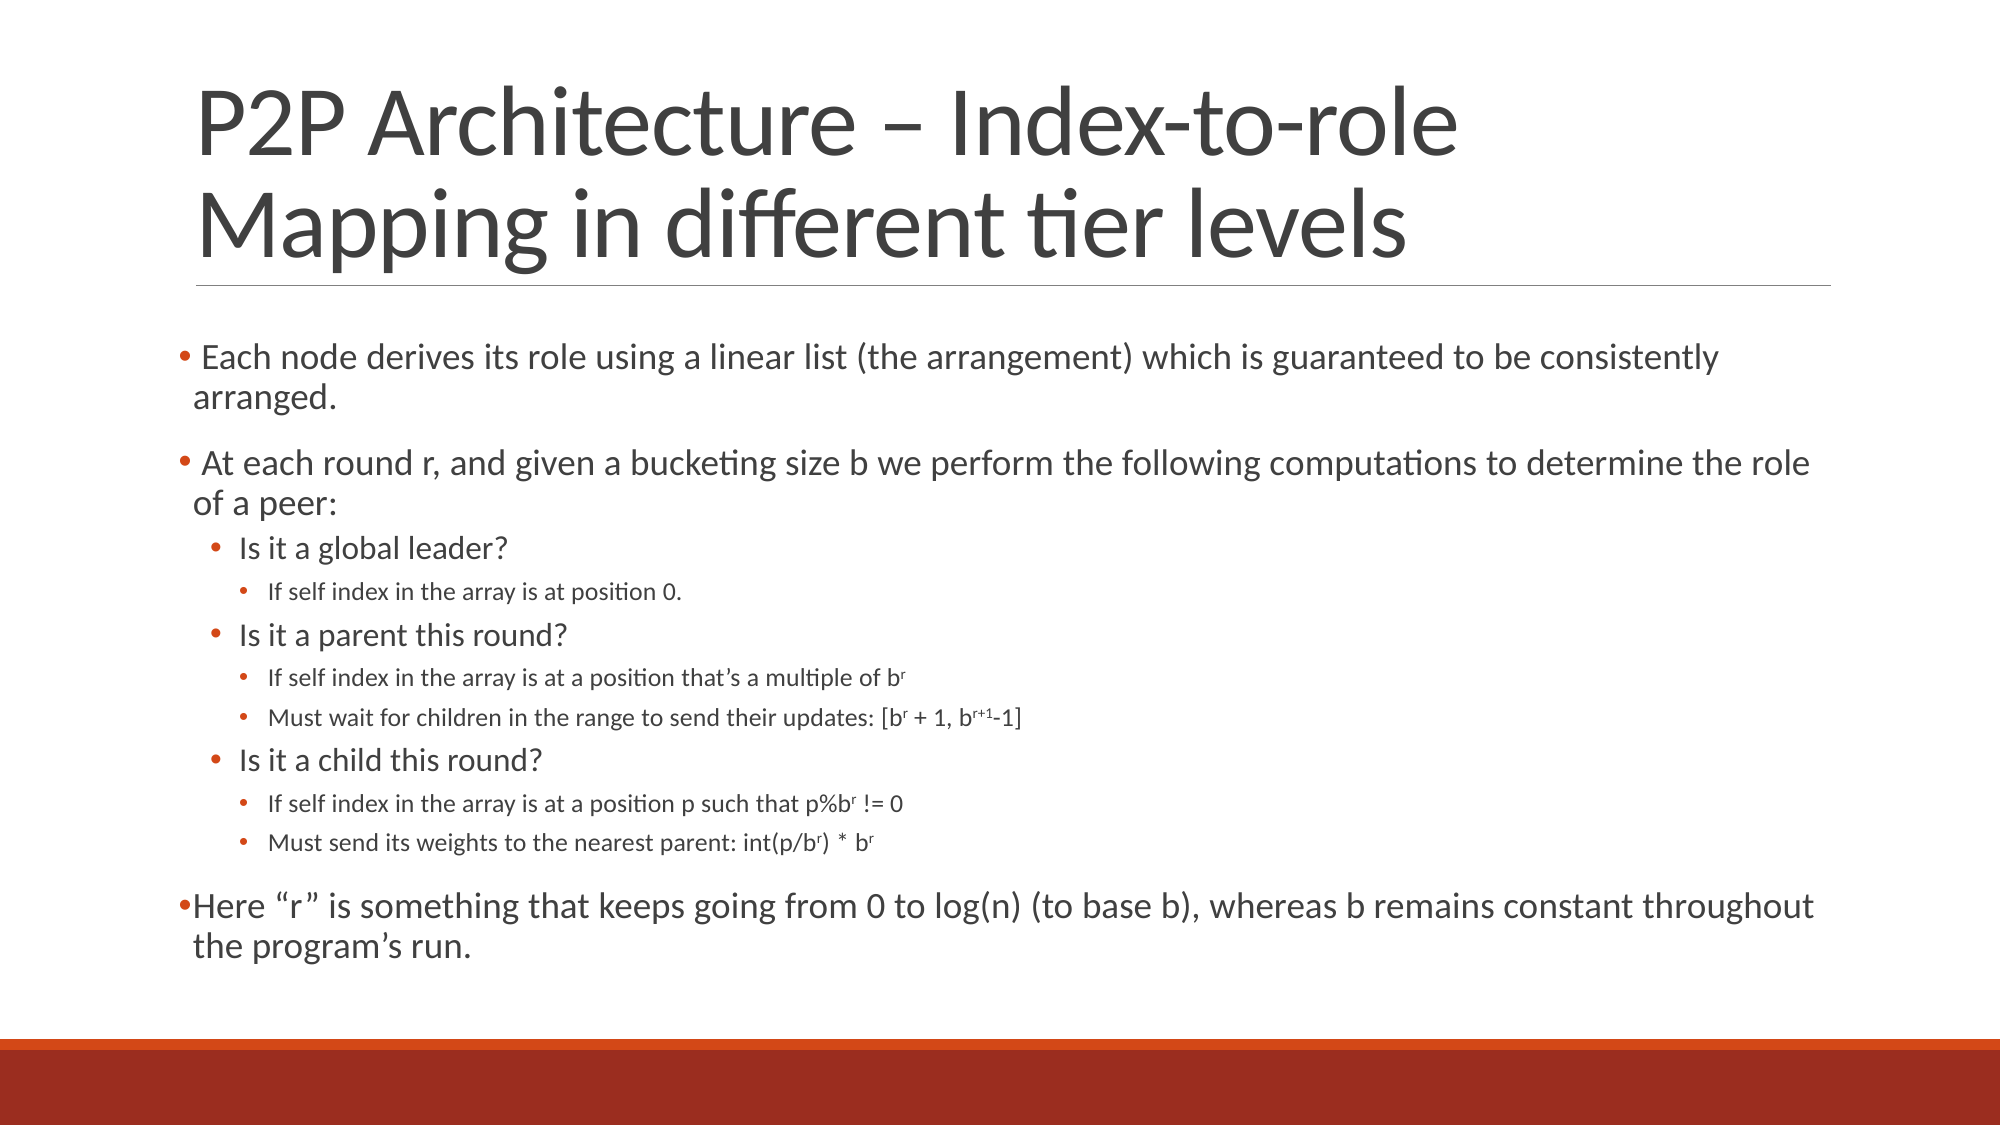

# P2P Architecture – Index-to-role Mapping in different tier levels
 Each node derives its role using a linear list (the arrangement) which is guaranteed to be consistently arranged.
 At each round r, and given a bucketing size b we perform the following computations to determine the role of a peer:
Is it a global leader?
If self index in the array is at position 0.
Is it a parent this round?
If self index in the array is at a position that’s a multiple of br
Must wait for children in the range to send their updates: [br + 1, br+1-1]
Is it a child this round?
If self index in the array is at a position p such that p%br != 0
Must send its weights to the nearest parent: int(p/br) * br
Here “r” is something that keeps going from 0 to log(n) (to base b), whereas b remains constant throughout the program’s run.